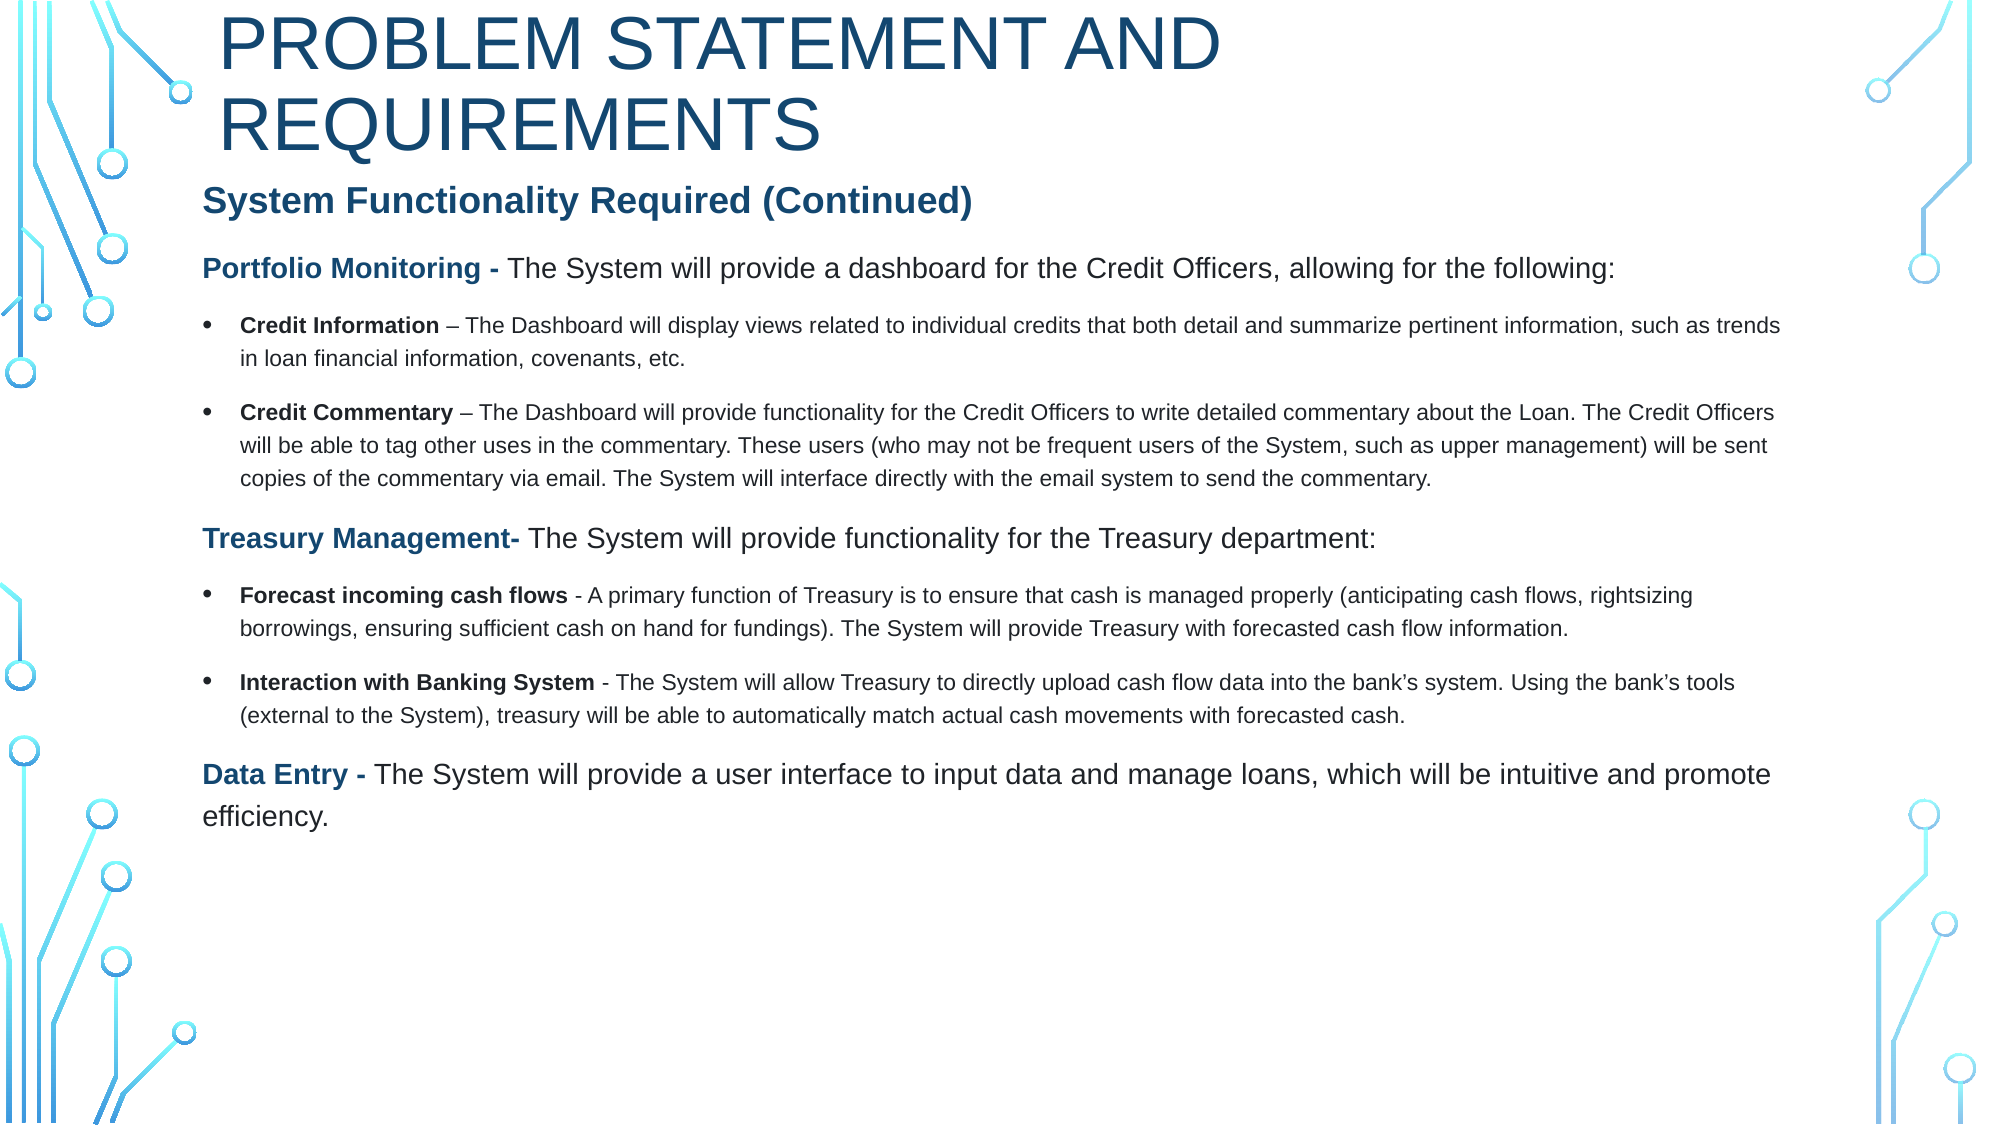

# Problem statement and requirements
System Functionality Required (Continued)
Portfolio Monitoring - The System will provide a dashboard for the Credit Officers, allowing for the following:
Credit Information – The Dashboard will display views related to individual credits that both detail and summarize pertinent information, such as trends in loan financial information, covenants, etc.
Credit Commentary – The Dashboard will provide functionality for the Credit Officers to write detailed commentary about the Loan. The Credit Officers will be able to tag other uses in the commentary. These users (who may not be frequent users of the System, such as upper management) will be sent copies of the commentary via email. The System will interface directly with the email system to send the commentary.
Treasury Management- The System will provide functionality for the Treasury department:
Forecast incoming cash flows - A primary function of Treasury is to ensure that cash is managed properly (anticipating cash flows, rightsizing borrowings, ensuring sufficient cash on hand for fundings). The System will provide Treasury with forecasted cash flow information.
Interaction with Banking System - The System will allow Treasury to directly upload cash flow data into the bank’s system. Using the bank’s tools (external to the System), treasury will be able to automatically match actual cash movements with forecasted cash.
Data Entry - The System will provide a user interface to input data and manage loans, which will be intuitive and promote efficiency.

5